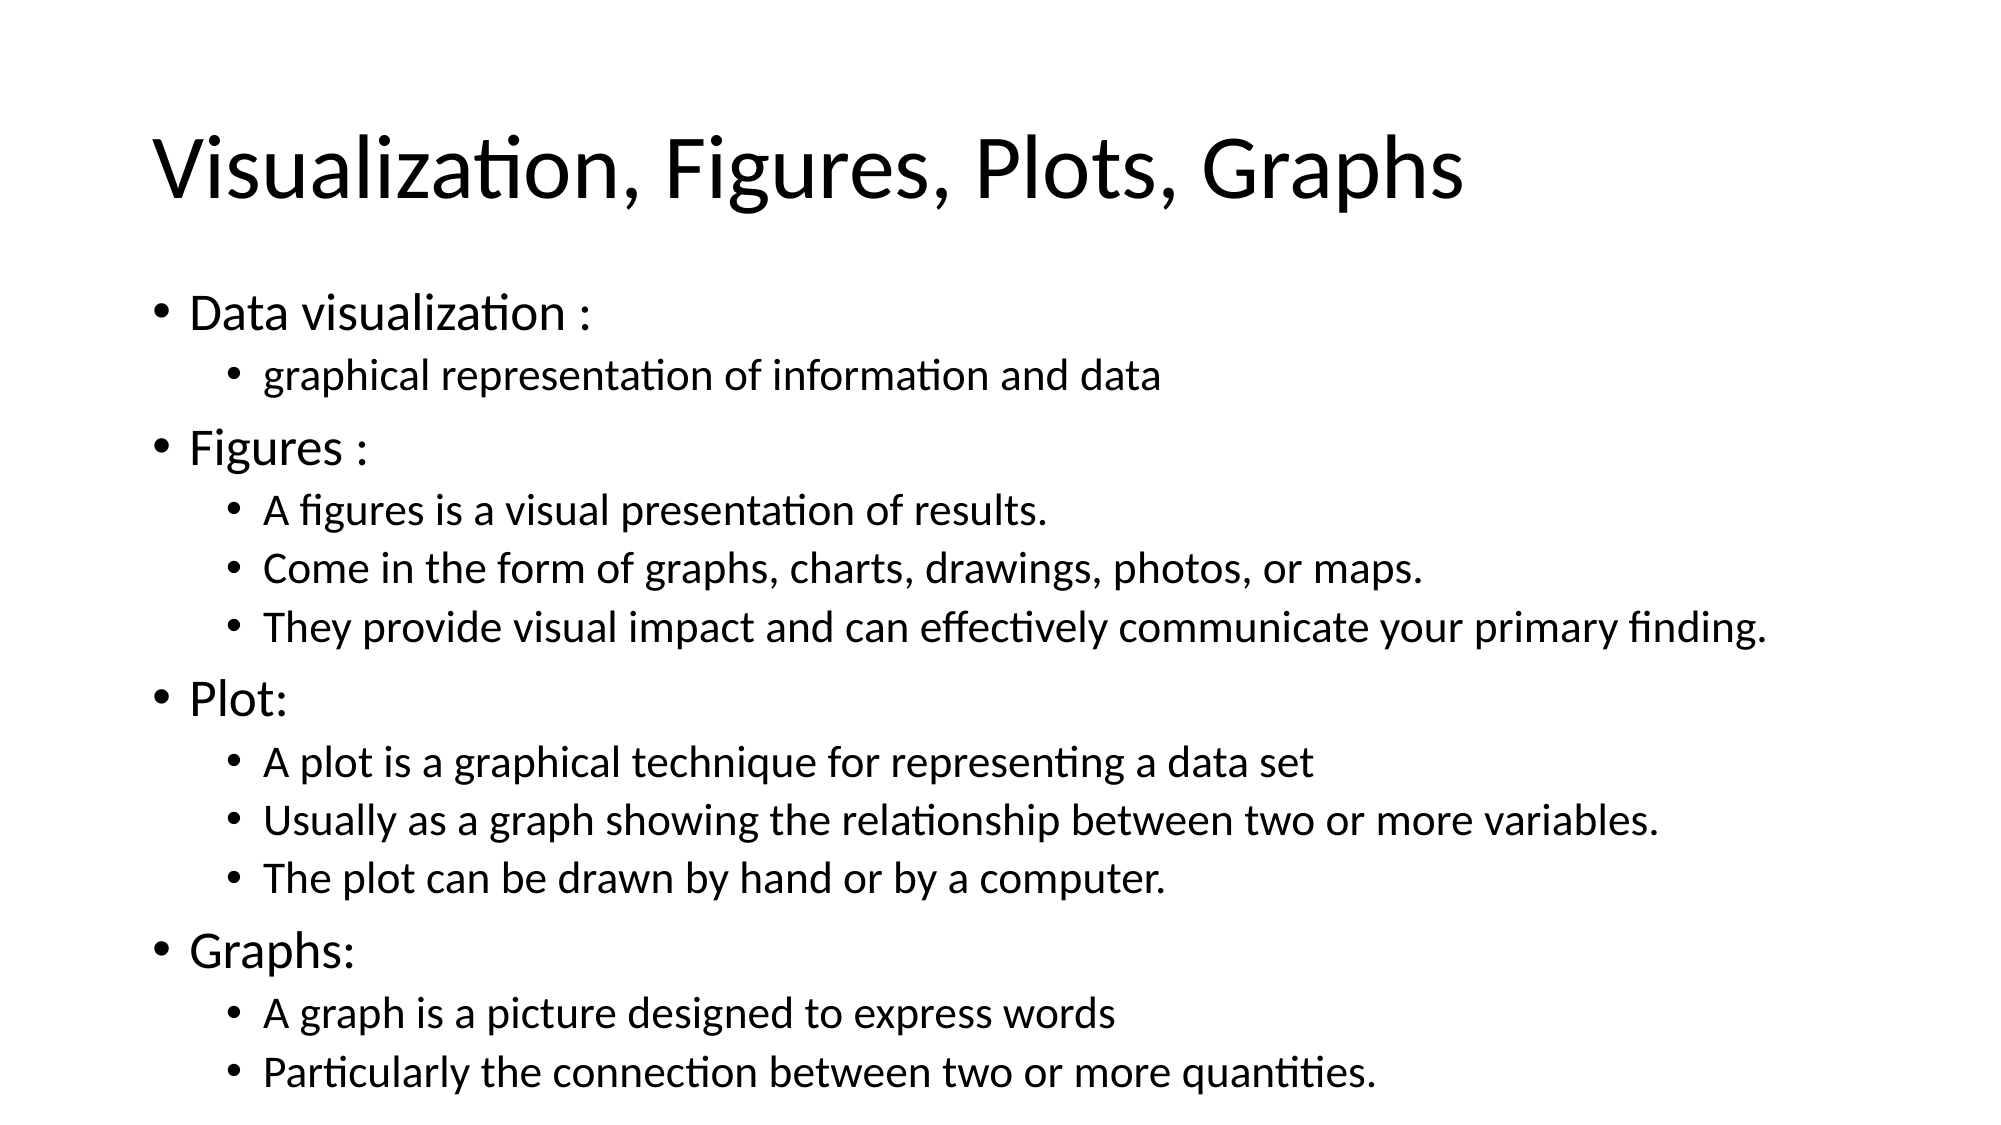

# Visualization, Figures, Plots, Graphs
Data visualization :
graphical representation of information and data
Figures :
A figures is a visual presentation of results.
Come in the form of graphs, charts, drawings, photos, or maps.
They provide visual impact and can effectively communicate your primary finding.
Plot:
A plot is a graphical technique for representing a data set
Usually as a graph showing the relationship between two or more variables.
The plot can be drawn by hand or by a computer.
Graphs:
A graph is a picture designed to express words
Particularly the connection between two or more quantities.